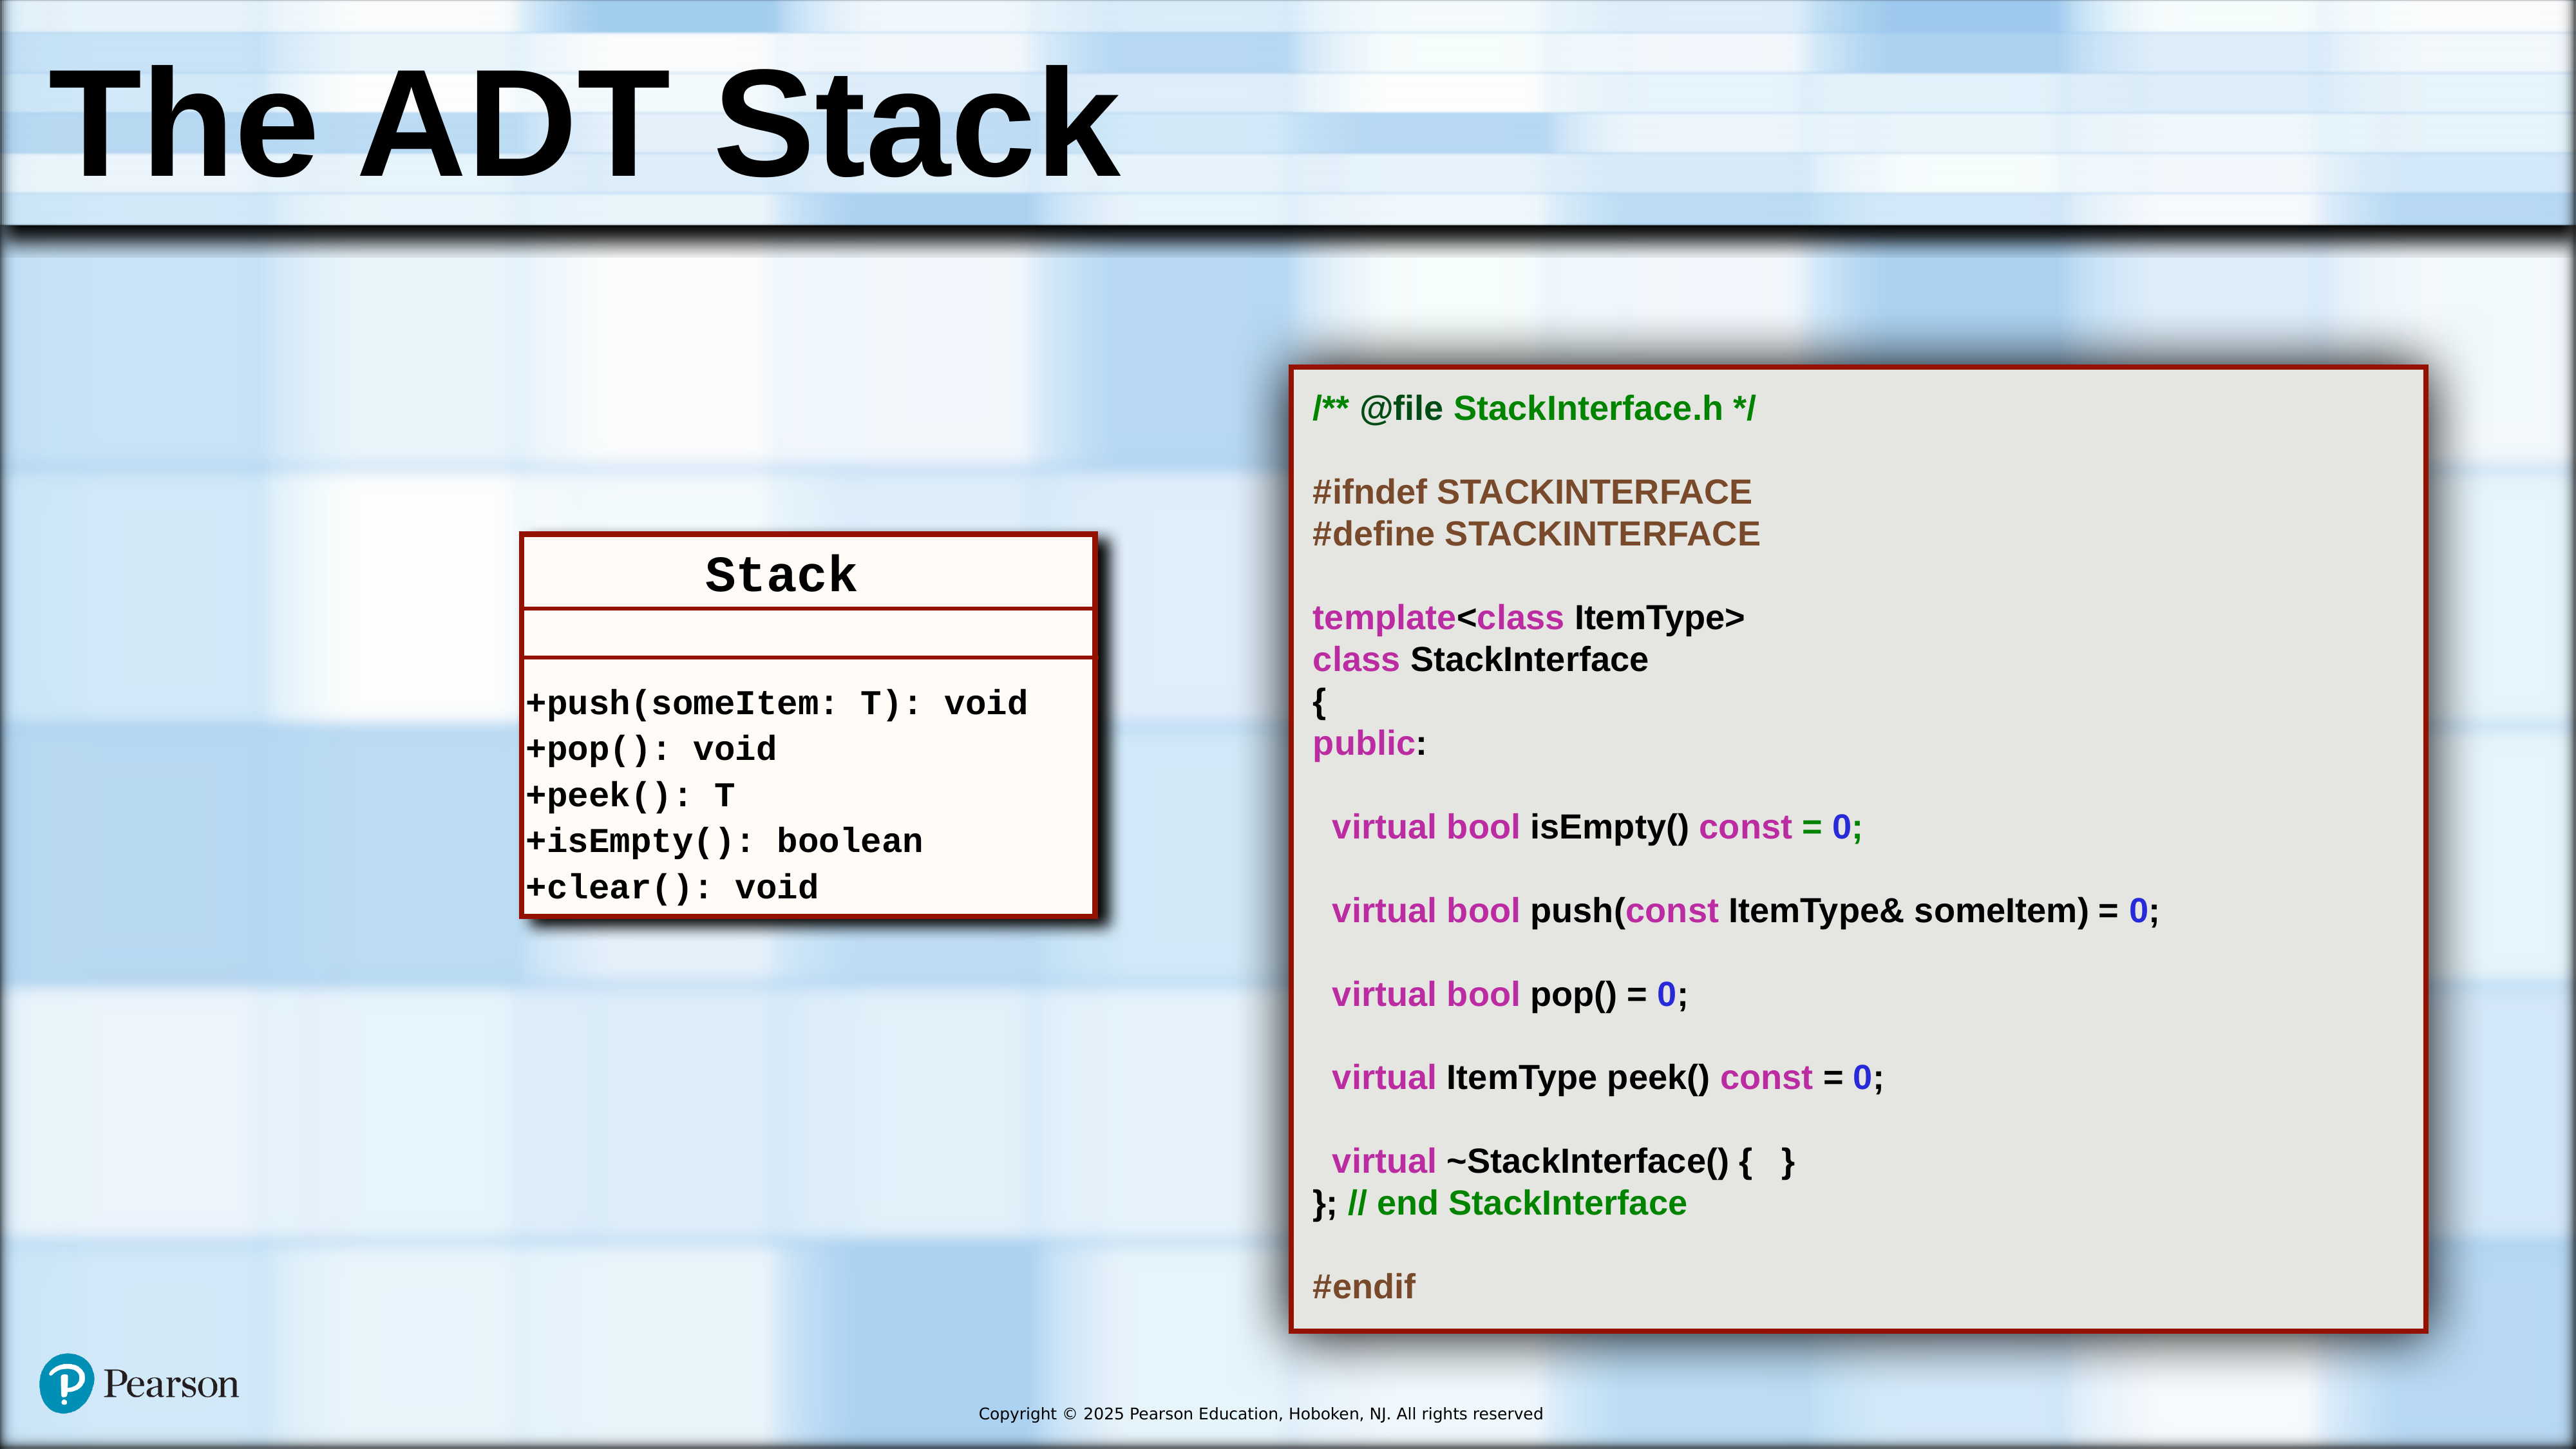

# The ADT Stack

/** @file StackInterface.h */

#ifndef STACKINTERFACE
#define STACKINTERFACE

template<class ItemType>
class StackInterface
{
public:

  virtual bool isEmpty() const = 0;

  virtual bool push(const ItemType& someItem) = 0;

  virtual bool pop() = 0;

  virtual ItemType peek() const = 0;

  virtual ~StackInterface() {   }
}; // end StackInterface

#endif
Stack

+push(someItem: T): void
+pop(): void
+peek(): T
+isEmpty(): boolean
+clear(): void